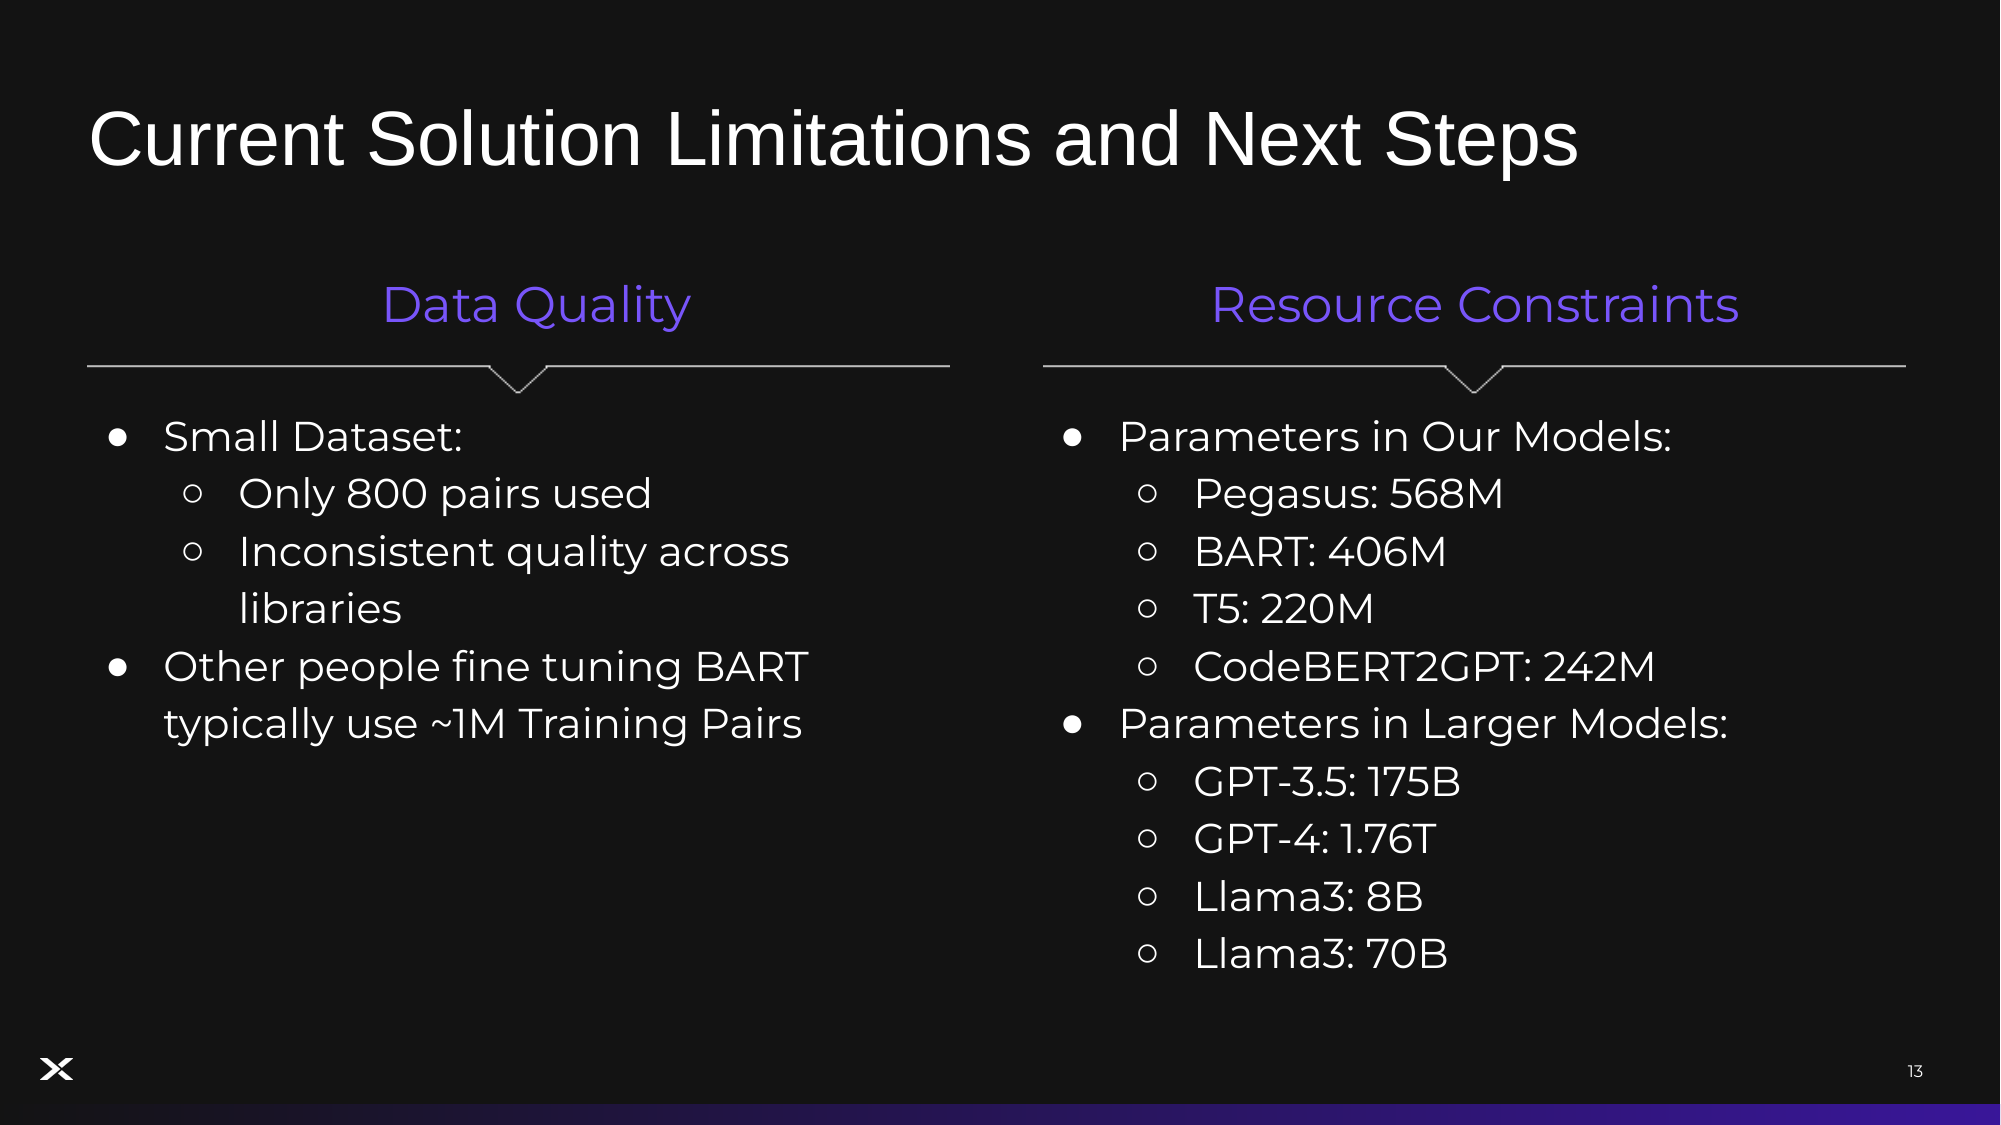

# Current Solution Limitations and Next Steps
Resource Constraints
Data Quality
Parameters in Our Models:
Pegasus: 568M
BART: 406M
T5: 220M
CodeBERT2GPT: 242M
Parameters in Larger Models:
GPT-3.5: 175B
GPT-4: 1.76T
Llama3: 8B
Llama3: 70B
Small Dataset:
Only 800 pairs used
Inconsistent quality across libraries
Other people fine tuning BART typically use ~1M Training Pairs

13